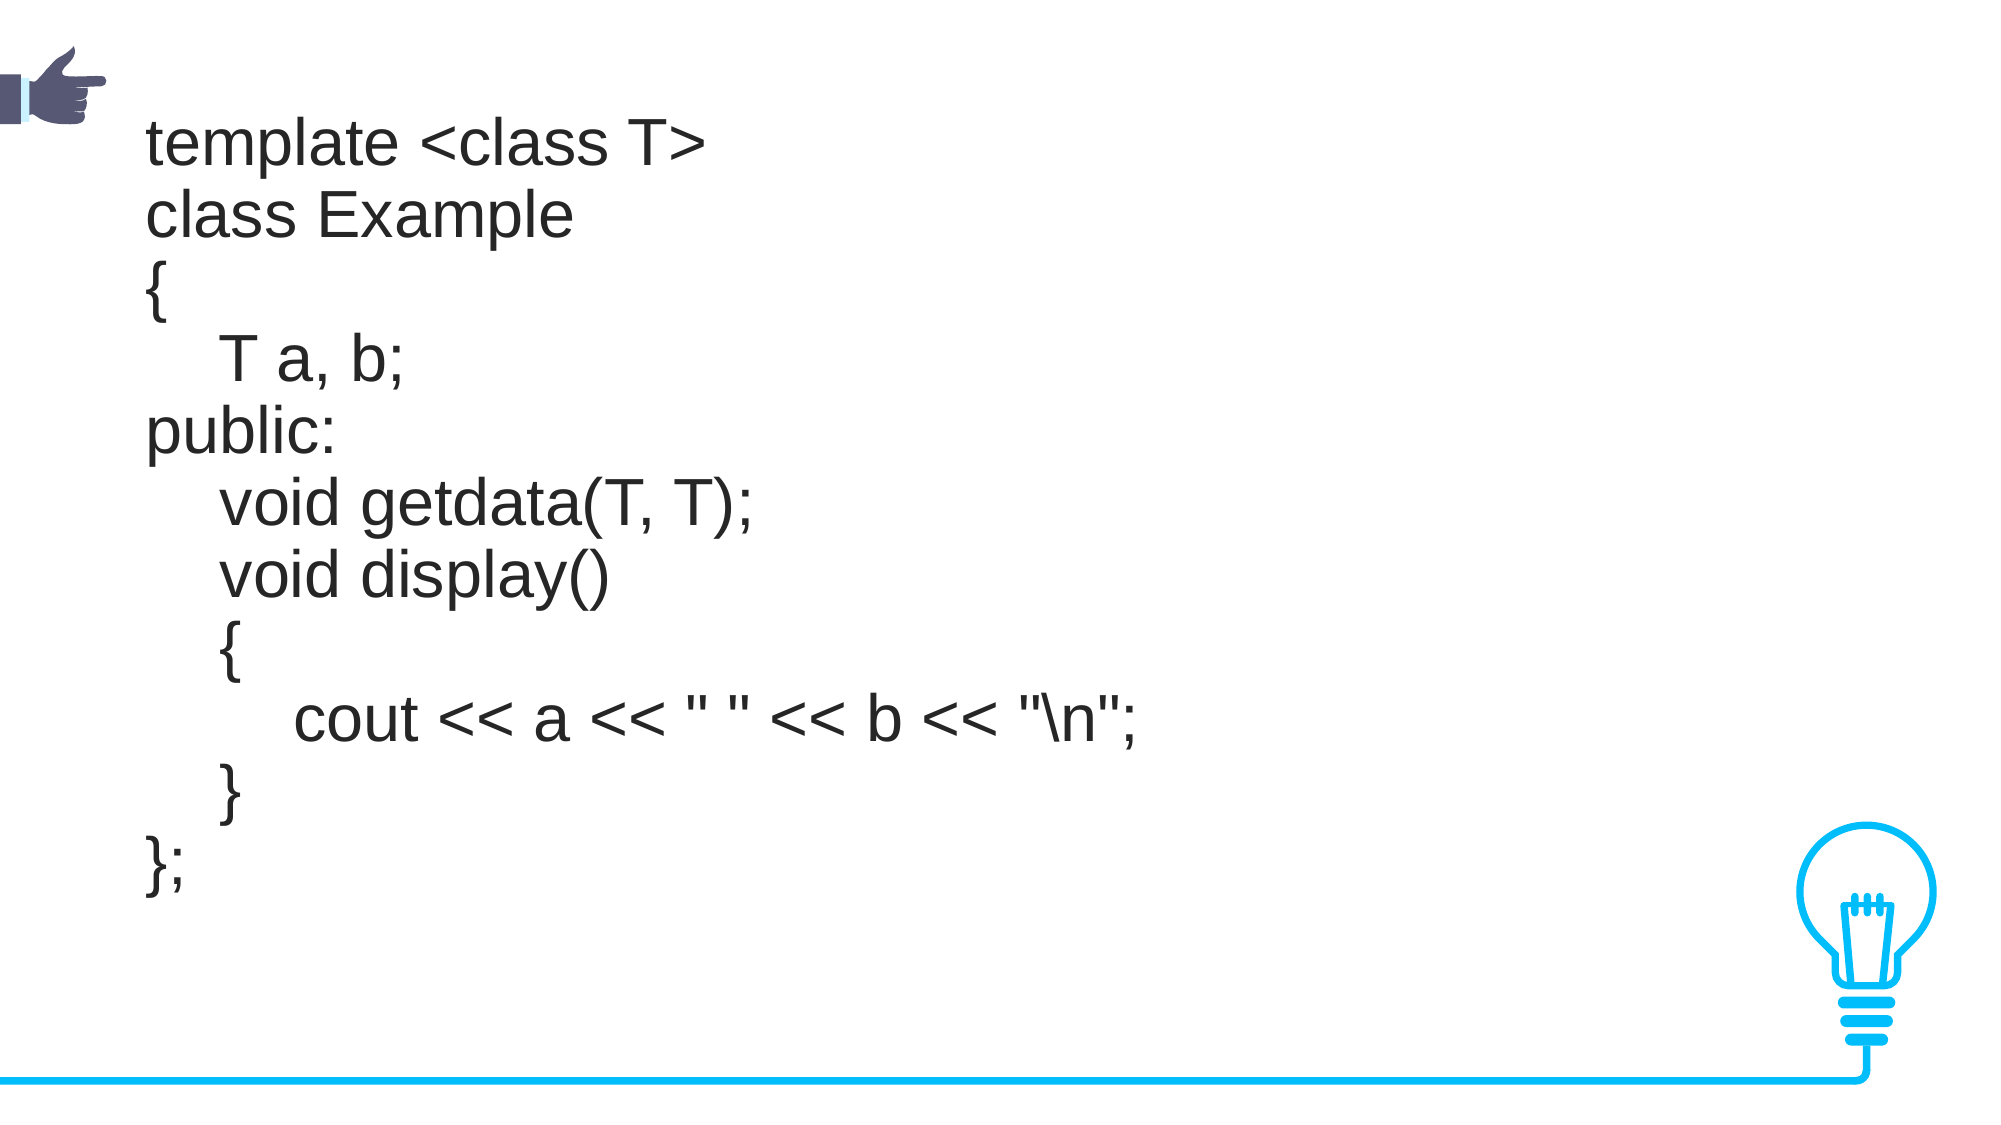

template <class T>
class Example
{
    T a, b;
public:
    void getdata(T, T);
    void display()
    {
        cout << a << " " << b << "\n";
    }
};